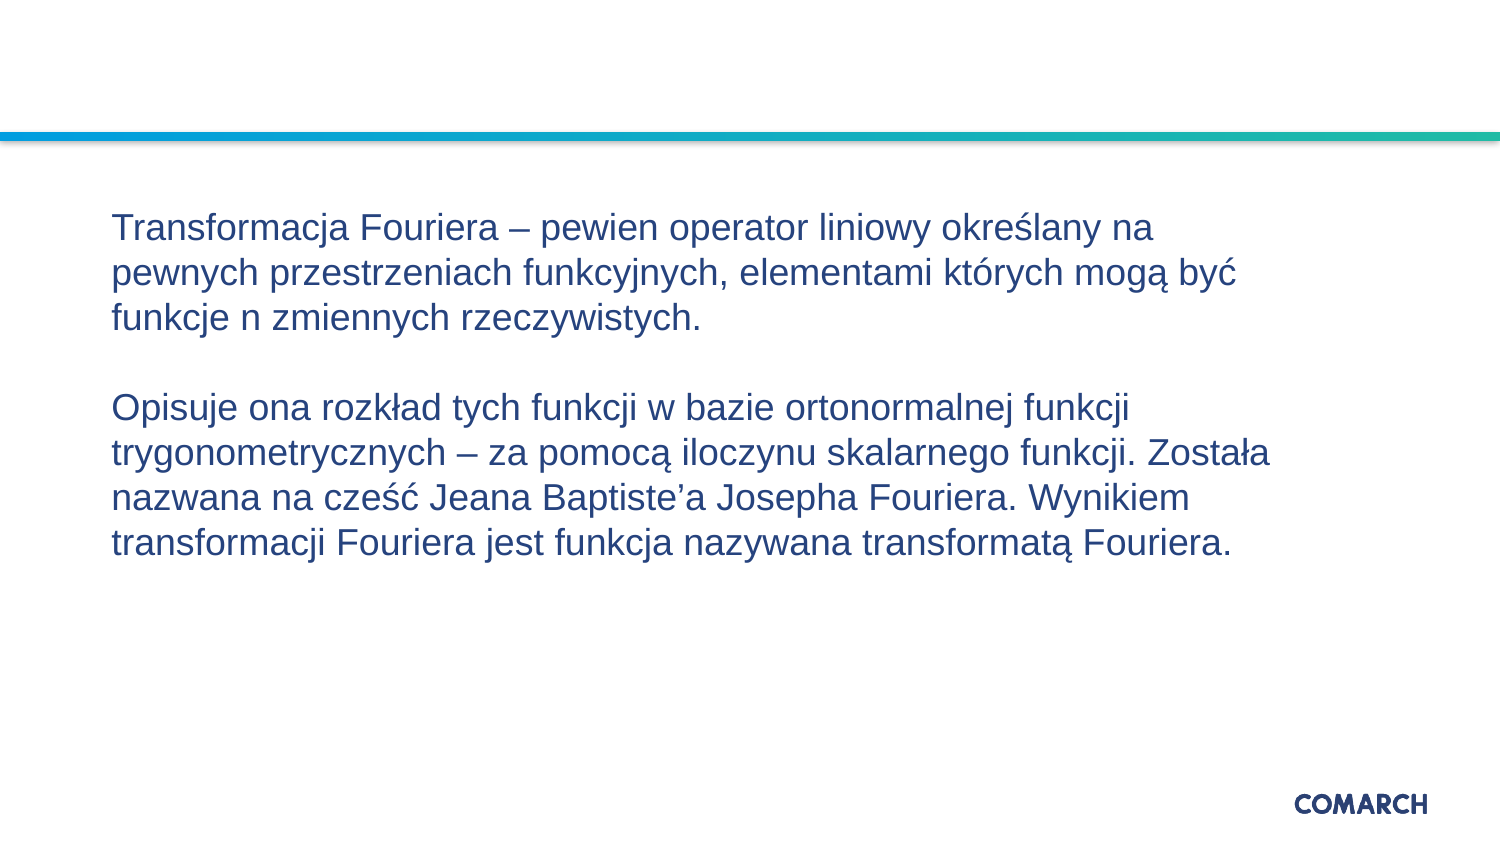

Transformacja Fouriera – pewien operator liniowy określany na pewnych przestrzeniach funkcyjnych, elementami których mogą być funkcje n zmiennych rzeczywistych.

Opisuje ona rozkład tych funkcji w bazie ortonormalnej funkcji trygonometrycznych – za pomocą iloczynu skalarnego funkcji. Została nazwana na cześć Jeana Baptiste’a Josepha Fouriera. Wynikiem transformacji Fouriera jest funkcja nazywana transformatą Fouriera.